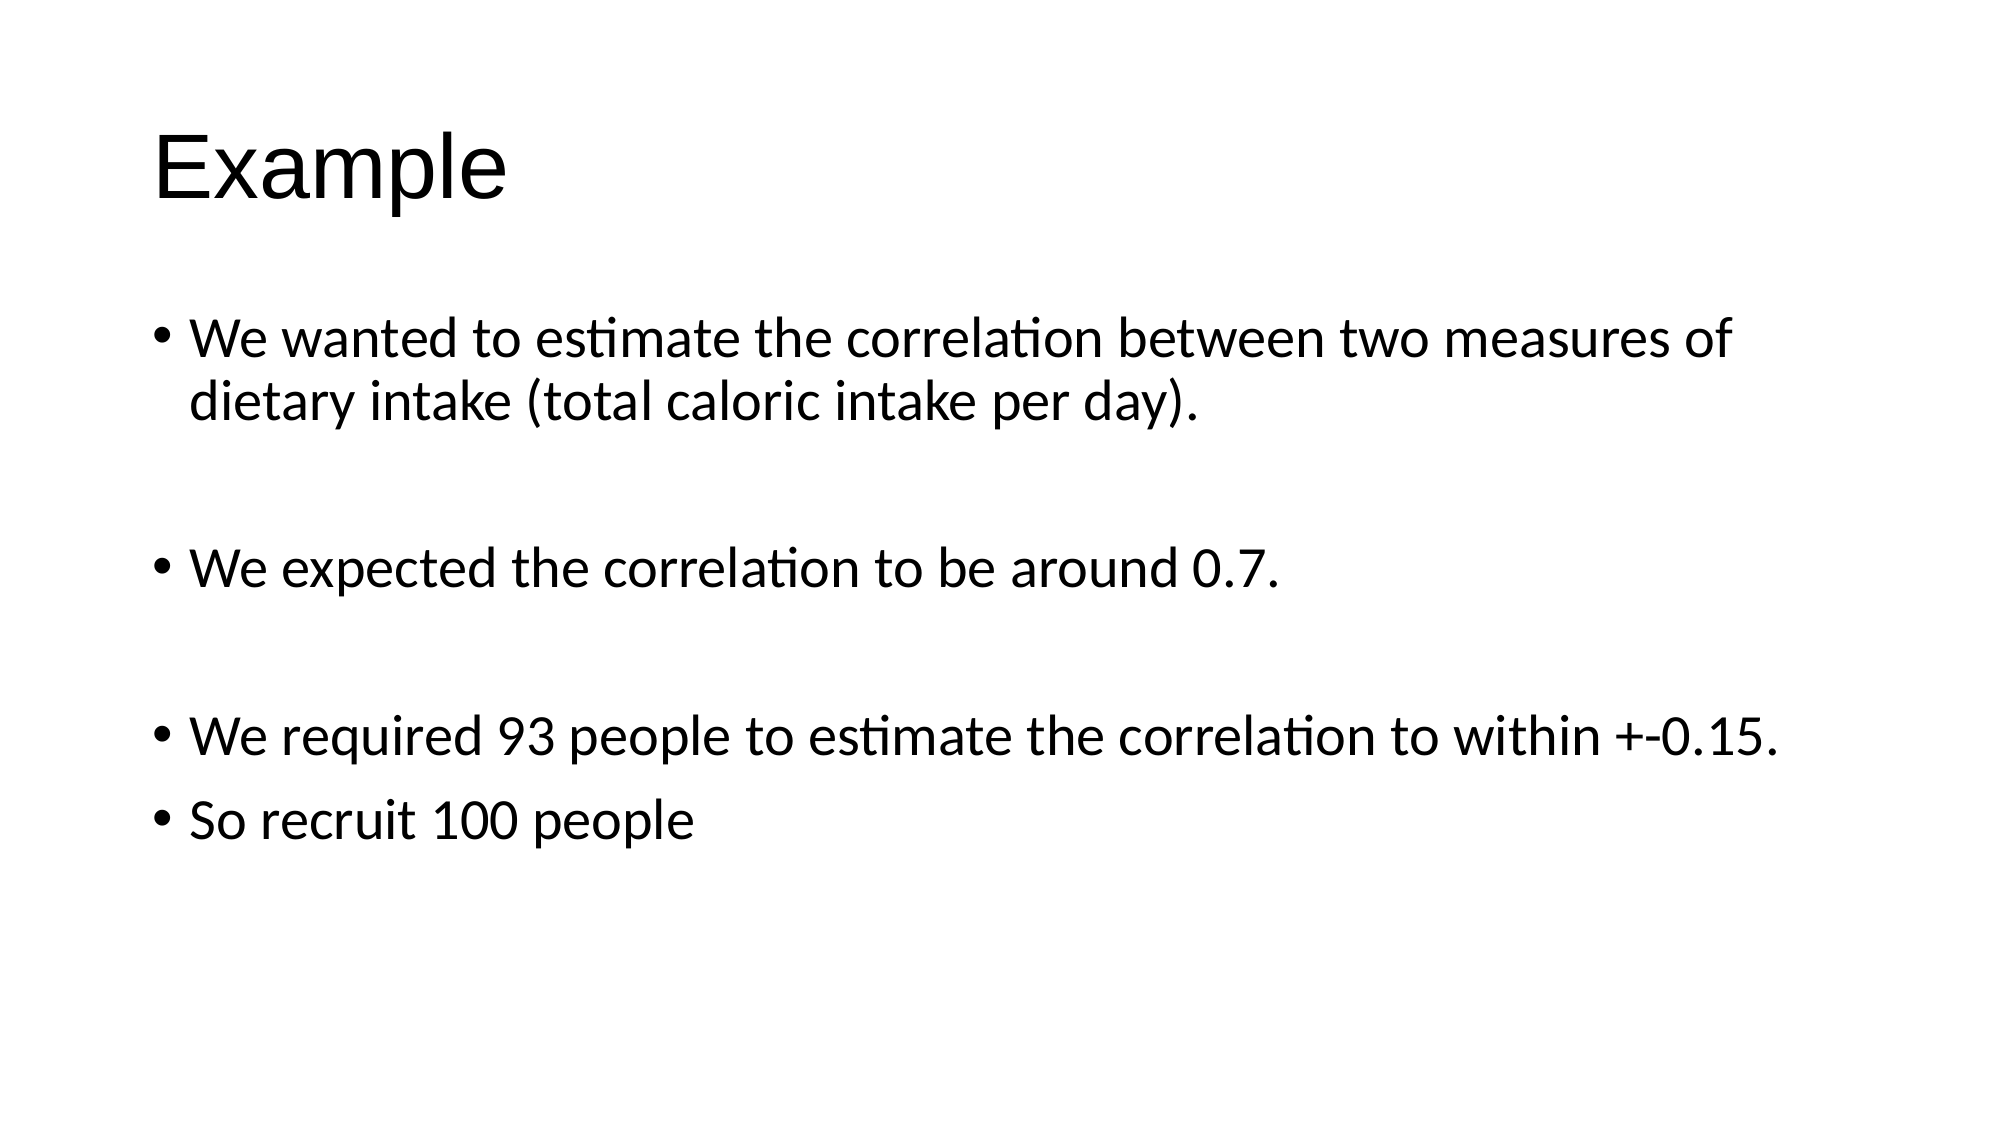

# Example
We wanted to estimate the correlation between two measures of dietary intake (total caloric intake per day).

We expected the correlation to be around 0.7.

We required 93 people to estimate the correlation to within +-0.15.
So recruit 100 people